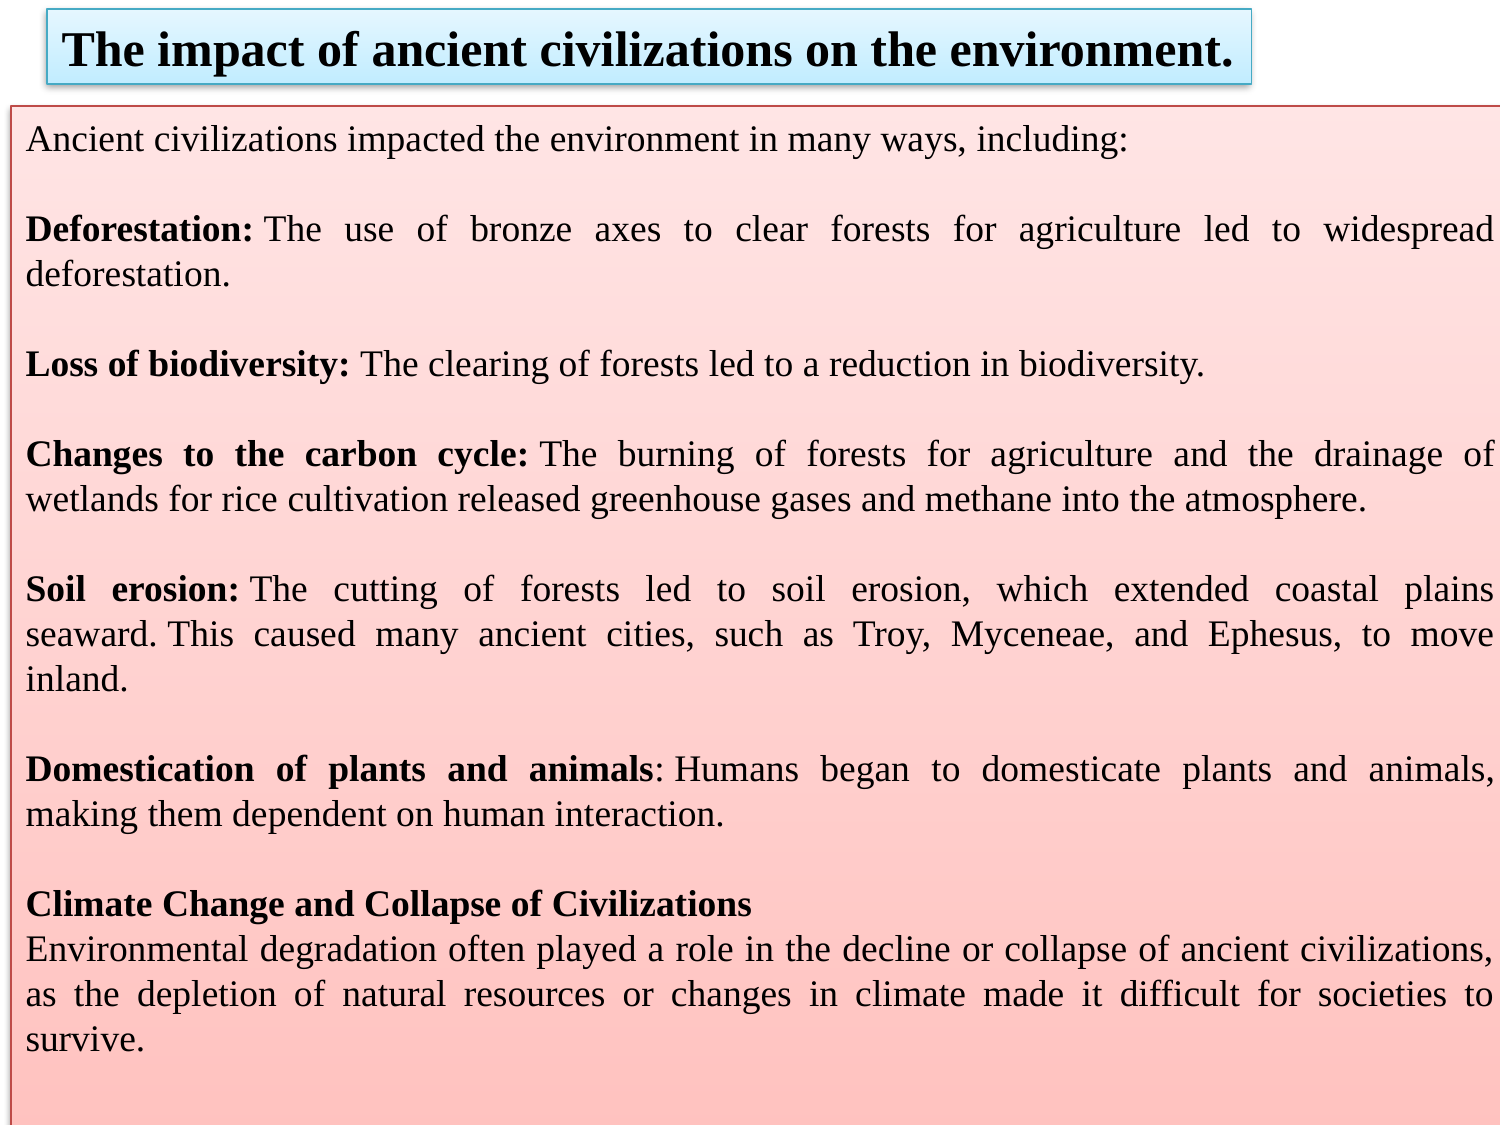

The impact of ancient civilizations on the environment.
Ancient civilizations impacted the environment in many ways, including:

Deforestation: The use of bronze axes to clear forests for agriculture led to widespread deforestation.

Loss of biodiversity: The clearing of forests led to a reduction in biodiversity.

Changes to the carbon cycle: The burning of forests for agriculture and the drainage of wetlands for rice cultivation released greenhouse gases and methane into the atmosphere.

Soil erosion: The cutting of forests led to soil erosion, which extended coastal plains seaward. This caused many ancient cities, such as Troy, Myceneae, and Ephesus, to move inland.

Domestication of plants and animals: Humans began to domesticate plants and animals, making them dependent on human interaction.

Climate Change and Collapse of Civilizations
Environmental degradation often played a role in the decline or collapse of ancient civilizations, as the depletion of natural resources or changes in climate made it difficult for societies to survive.